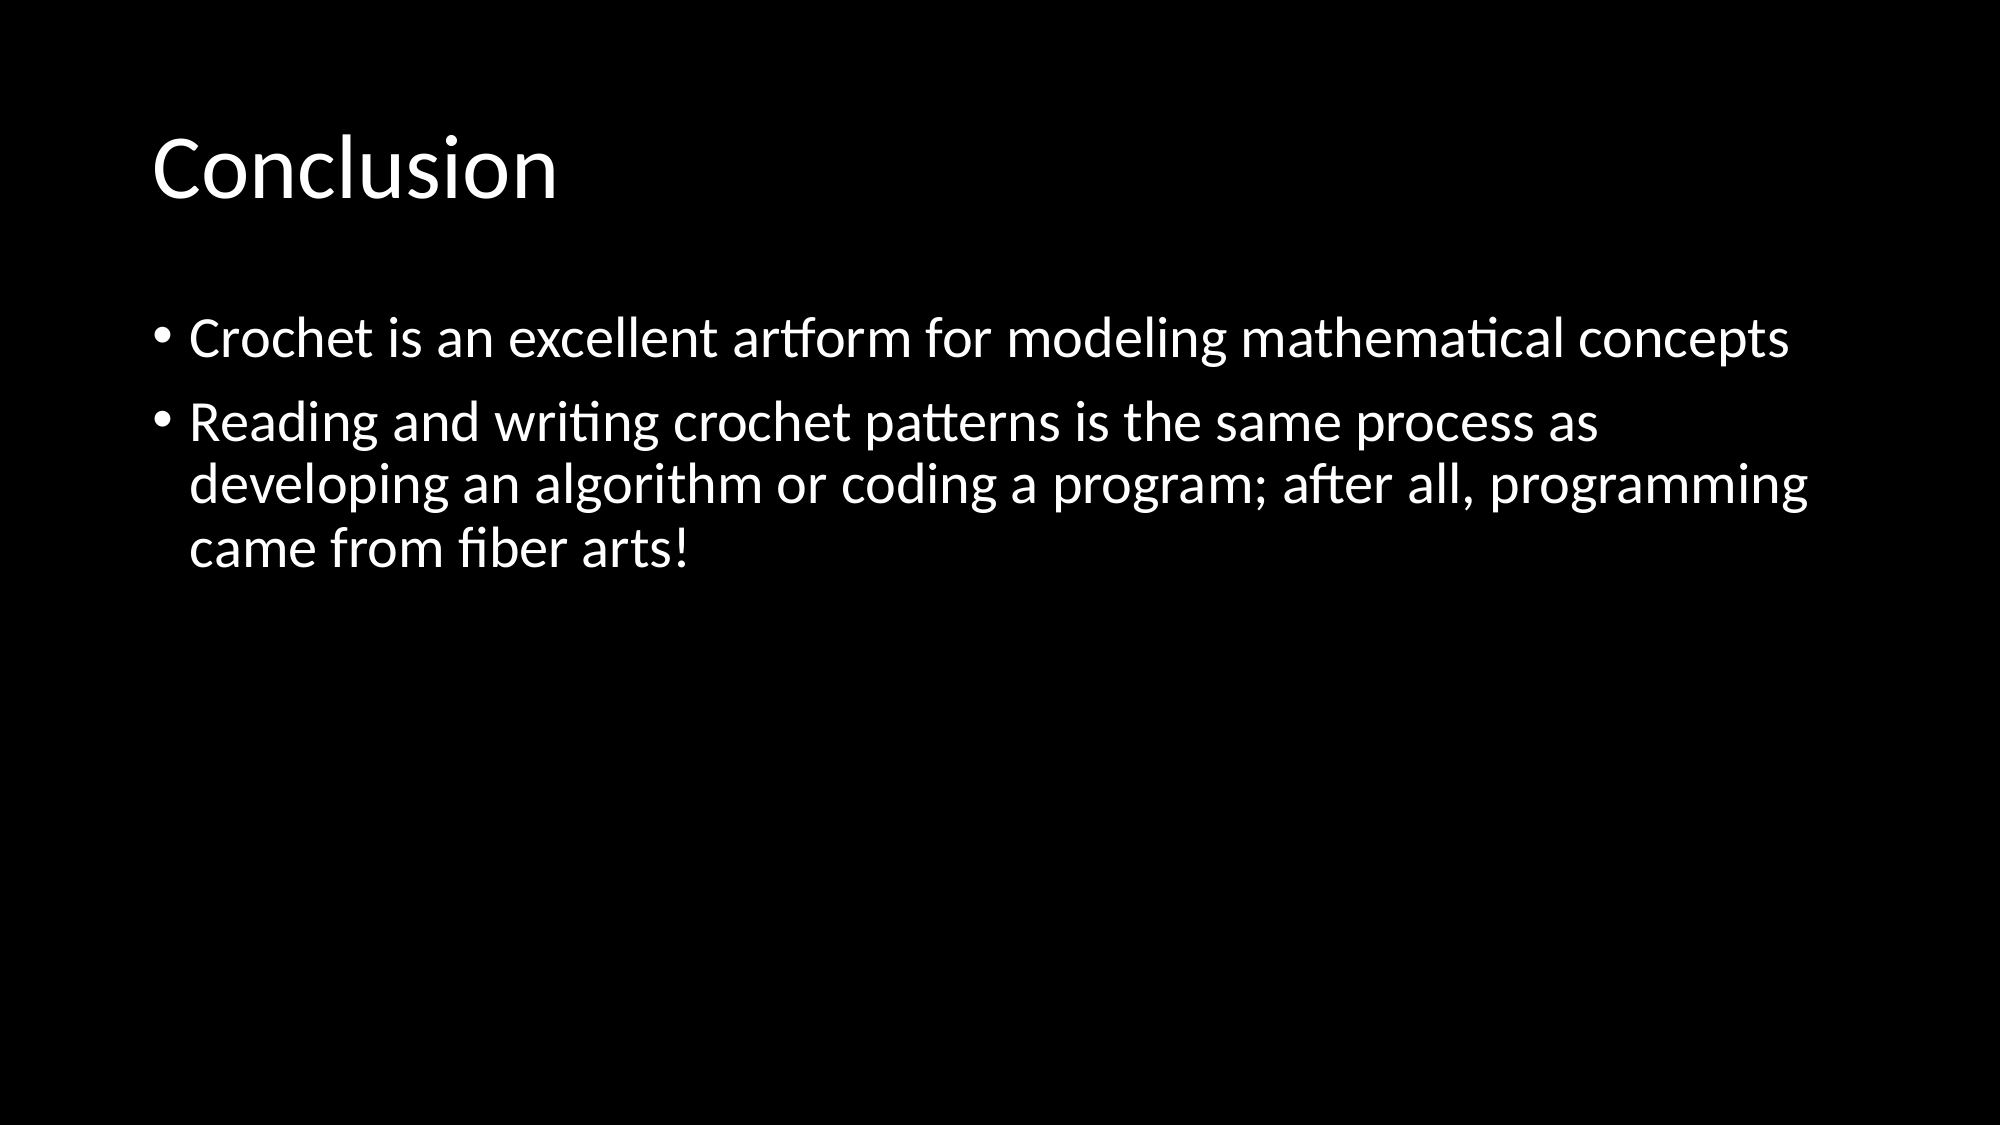

# Conclusion
Crochet is an excellent artform for modeling mathematical concepts
Reading and writing crochet patterns is the same process as developing an algorithm or coding a program; after all, programming came from fiber arts!